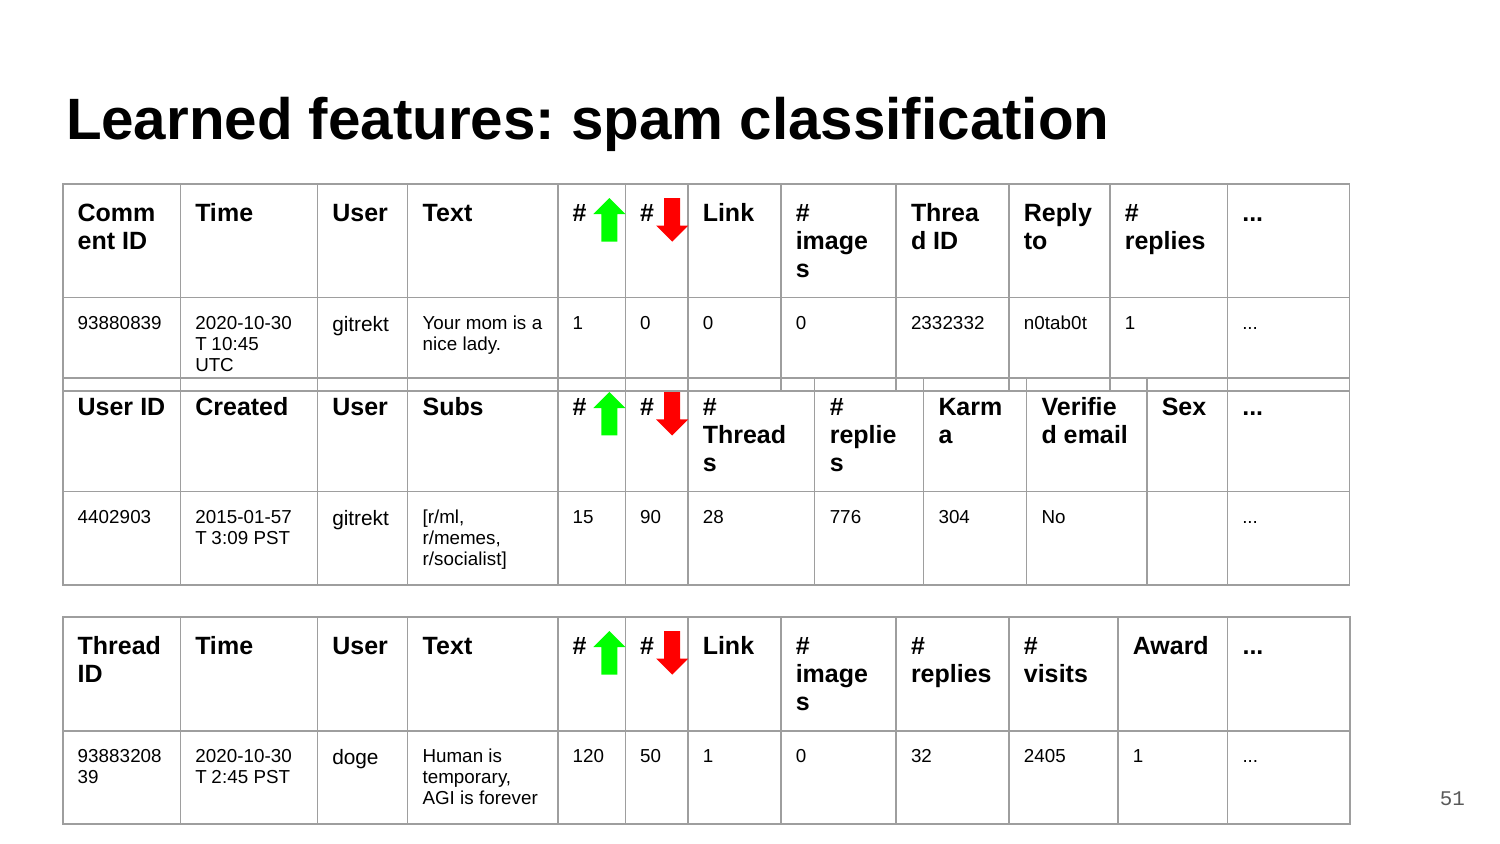

# Learned features: spam classification
| Comment ID | Time | User | Text | # | # | Link | # images | Thread ID | Reply to | # replies | ... |
| --- | --- | --- | --- | --- | --- | --- | --- | --- | --- | --- | --- |
| 93880839 | 2020-10-30 T 10:45 UTC | gitrekt | Your mom is a nice lady. | 1 | 0 | 0 | 0 | 2332332 | n0tab0t | 1 | ... |

| User ID | Created | User | Subs | # | # | # Threads | # replies | Karma | Verified email | Sex | ... |
| --- | --- | --- | --- | --- | --- | --- | --- | --- | --- | --- | --- |
| 4402903 | 2015-01-57 T 3:09 PST | gitrekt | [r/ml, r/memes, r/socialist] | 15 | 90 | 28 | 776 | 304 | No |  | ... |

| Thread ID | Time | User | Text | # | # | Link | # images | # replies | # visits | Award | ... |
| --- | --- | --- | --- | --- | --- | --- | --- | --- | --- | --- | --- |
| 9388320839 | 2020-10-30 T 2:45 PST | doge | Human is temporary, AGI is forever | 120 | 50 | 1 | 0 | 32 | 2405 | 1 | ... |

51